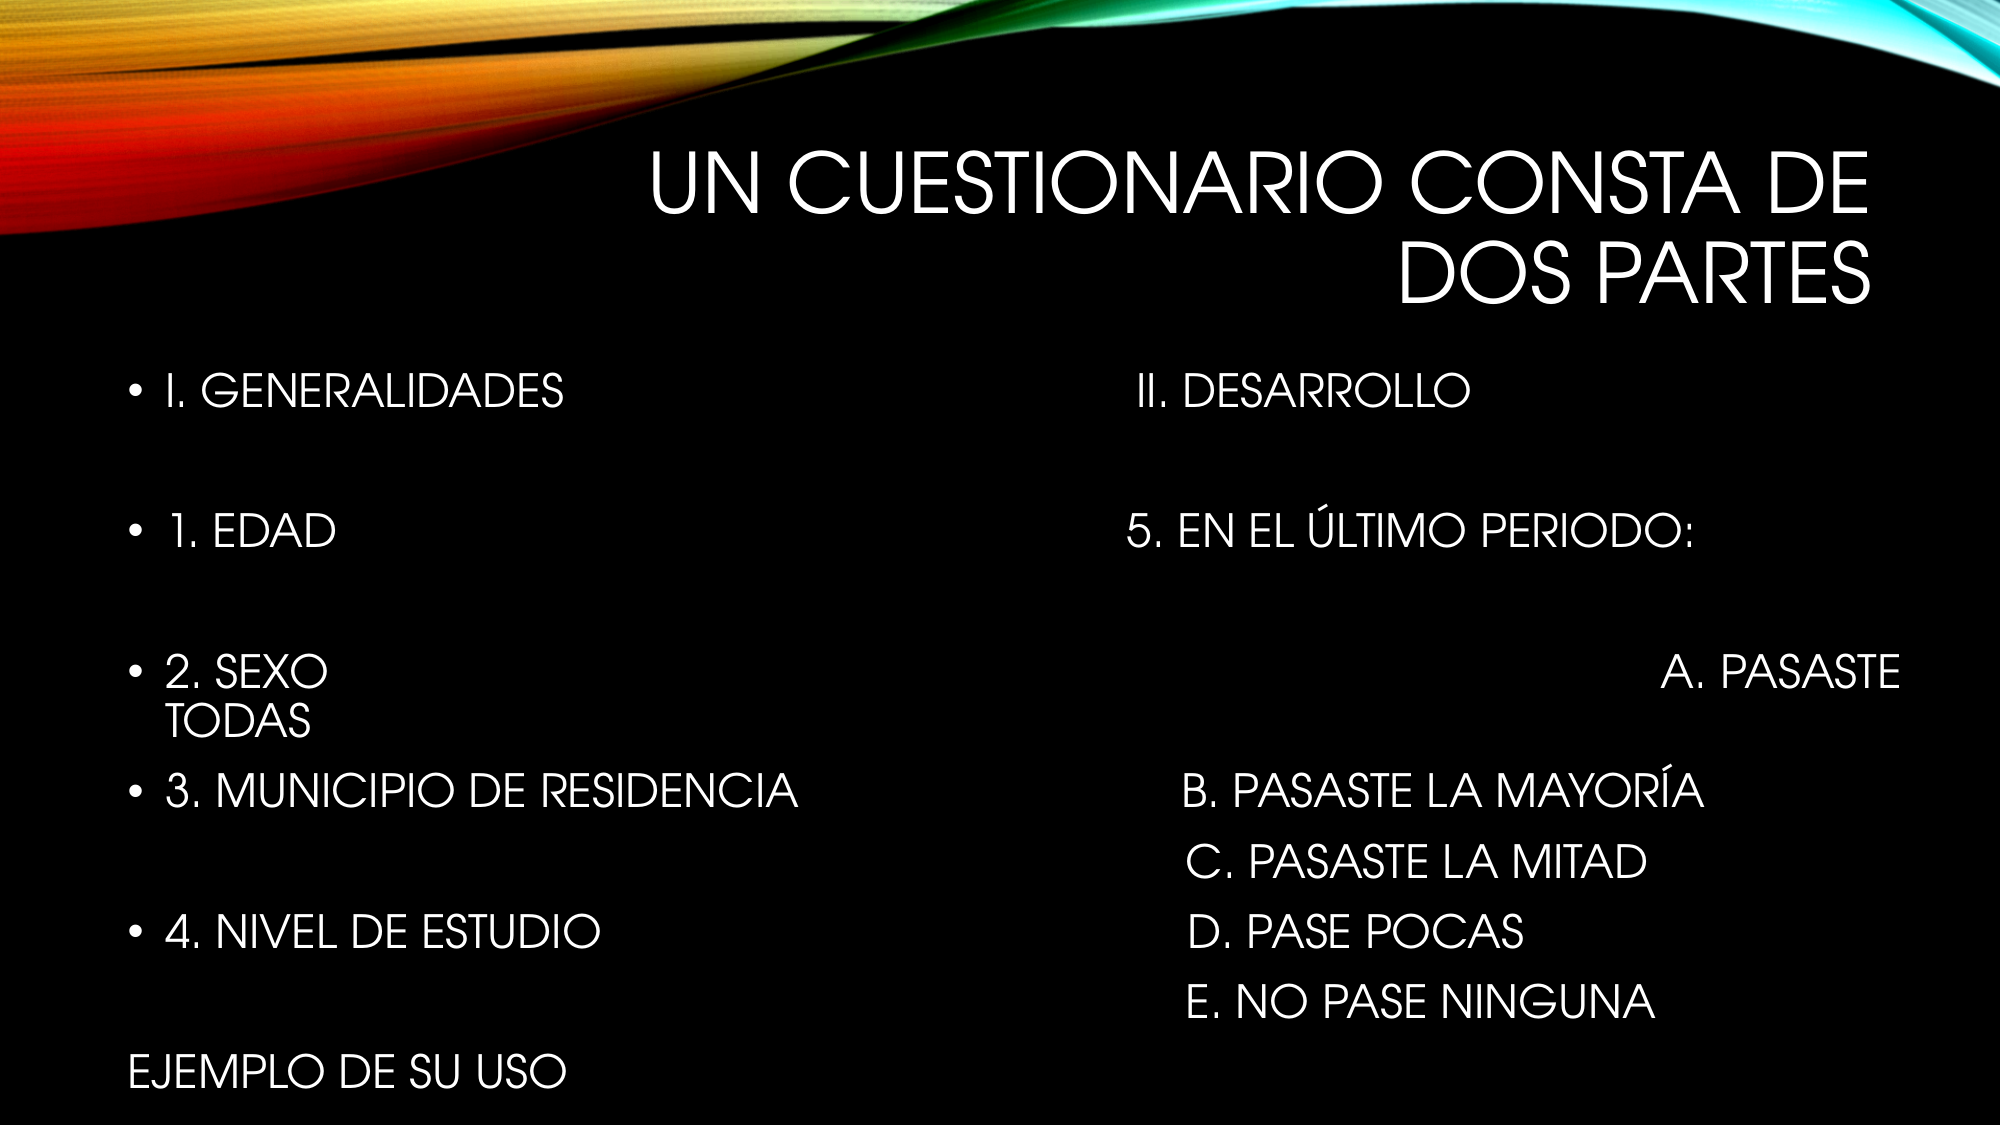

# UN CUESTIONARIO CONSTA DE DOS PARTES
I. GENERALIDADES                                             II. DESARROLLO

1. EDAD                                                              5. EN EL ÚLTIMO PERIODO:

2. SEXO						                                   A. PASASTE TODAS
3. MUNICIPIO DE RESIDENCIA                              B. PASASTE LA MAYORÍA
                                                                                   C. PASASTE LA MITAD
4. NIVEL DE ESTUDIO                                              D. PASE POCAS
                                                                                   E. NO PASE NINGUNA
EJEMPLO DE SU USO
http://www.uca.edu.sv/iudop/wp-content/uploads/informe156.pdf